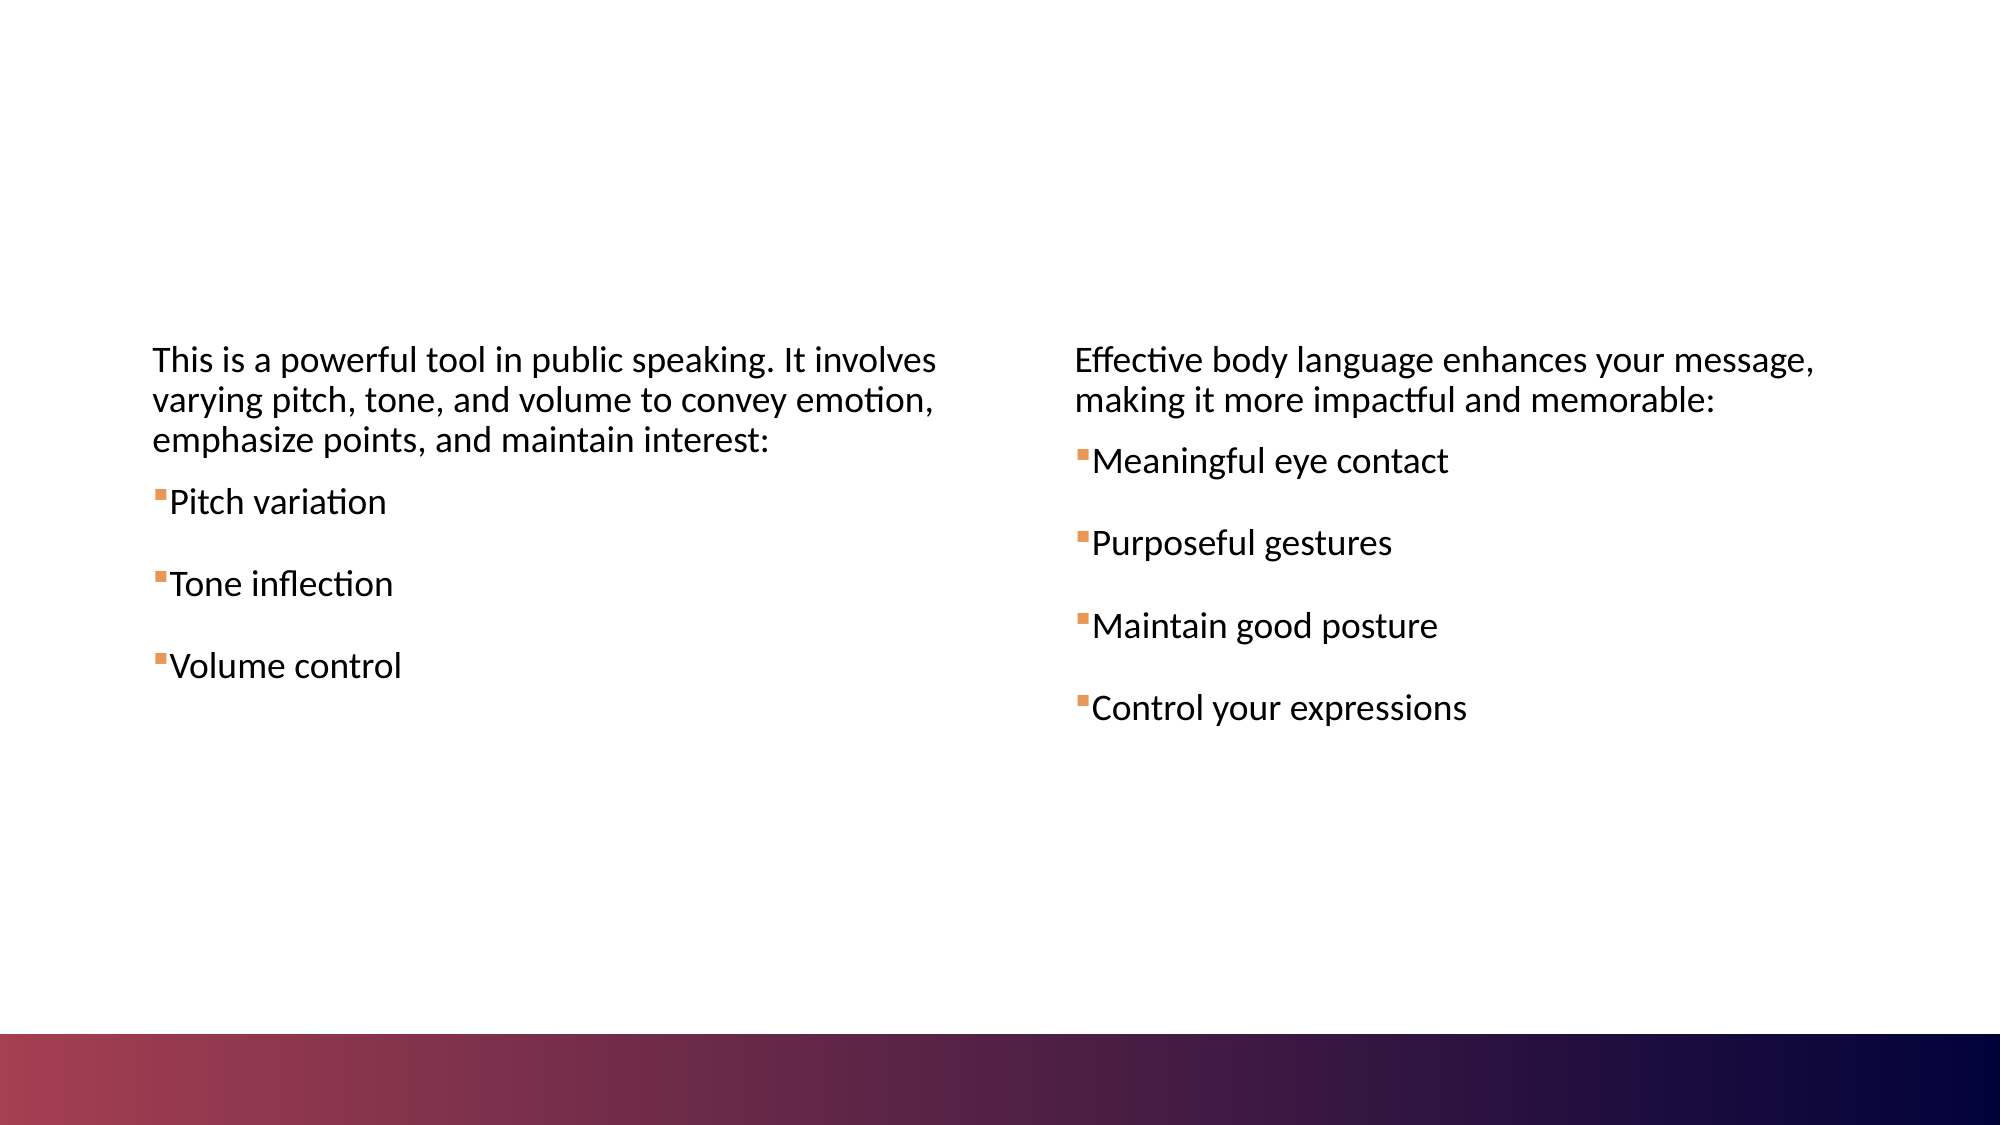

#
Effective body language enhances your message, making it more impactful and memorable:
Meaningful eye contact
Purposeful gestures
Maintain good posture
Control your expressions
This is a powerful tool in public speaking. It involves varying pitch, tone, and volume to convey emotion, emphasize points, and maintain interest:
Pitch variation
Tone inflection
Volume control